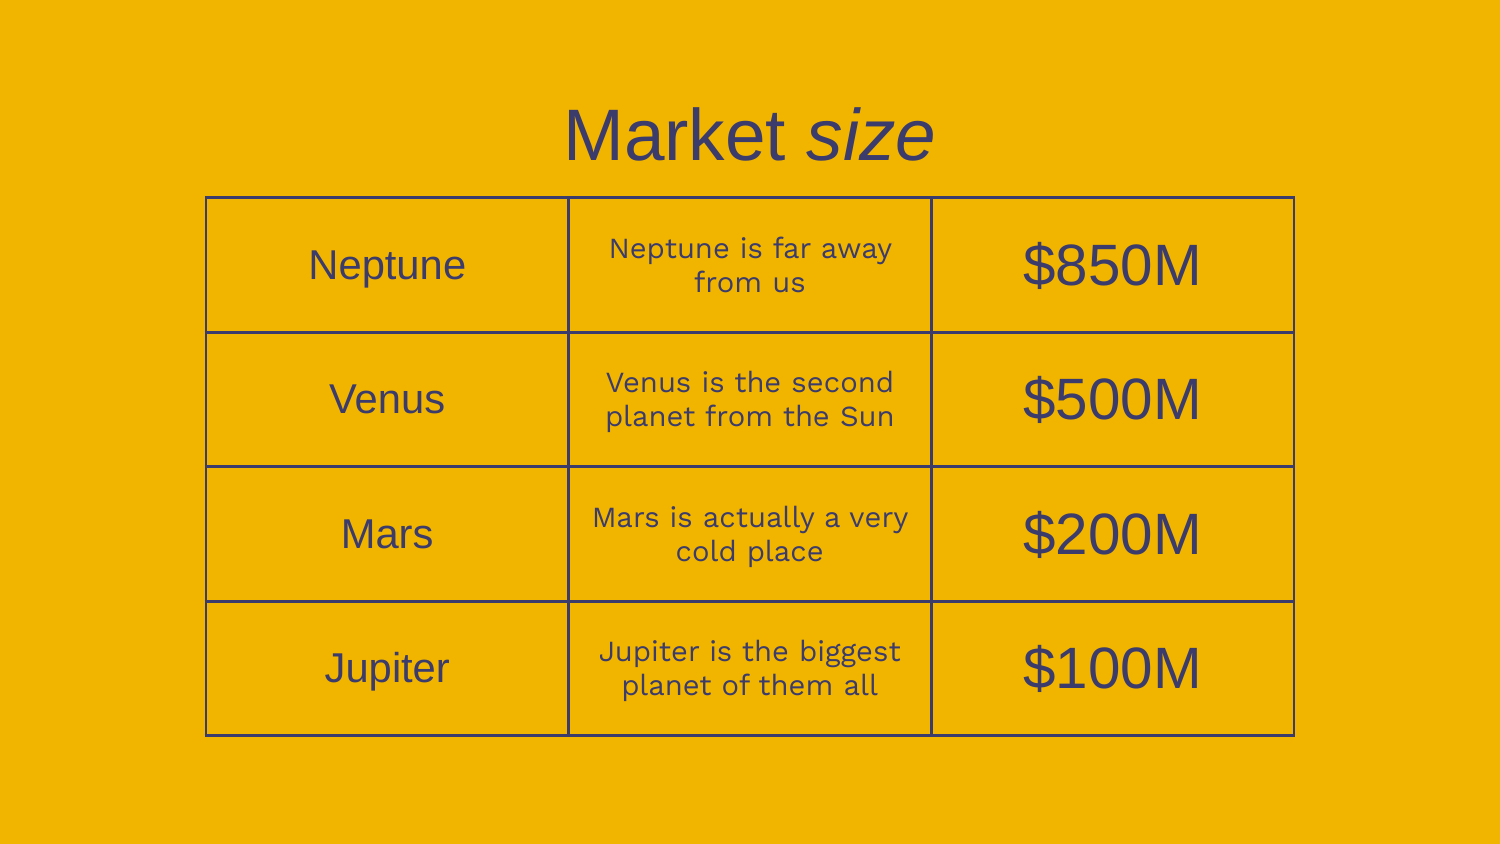

# Market size
| Neptune | Neptune is far away from us | $850M |
| --- | --- | --- |
| Venus | Venus is the second planet from the Sun | $500M |
| Mars | Mars is actually a very cold place | $200M |
| Jupiter | Jupiter is the biggest planet of them all | $100M |